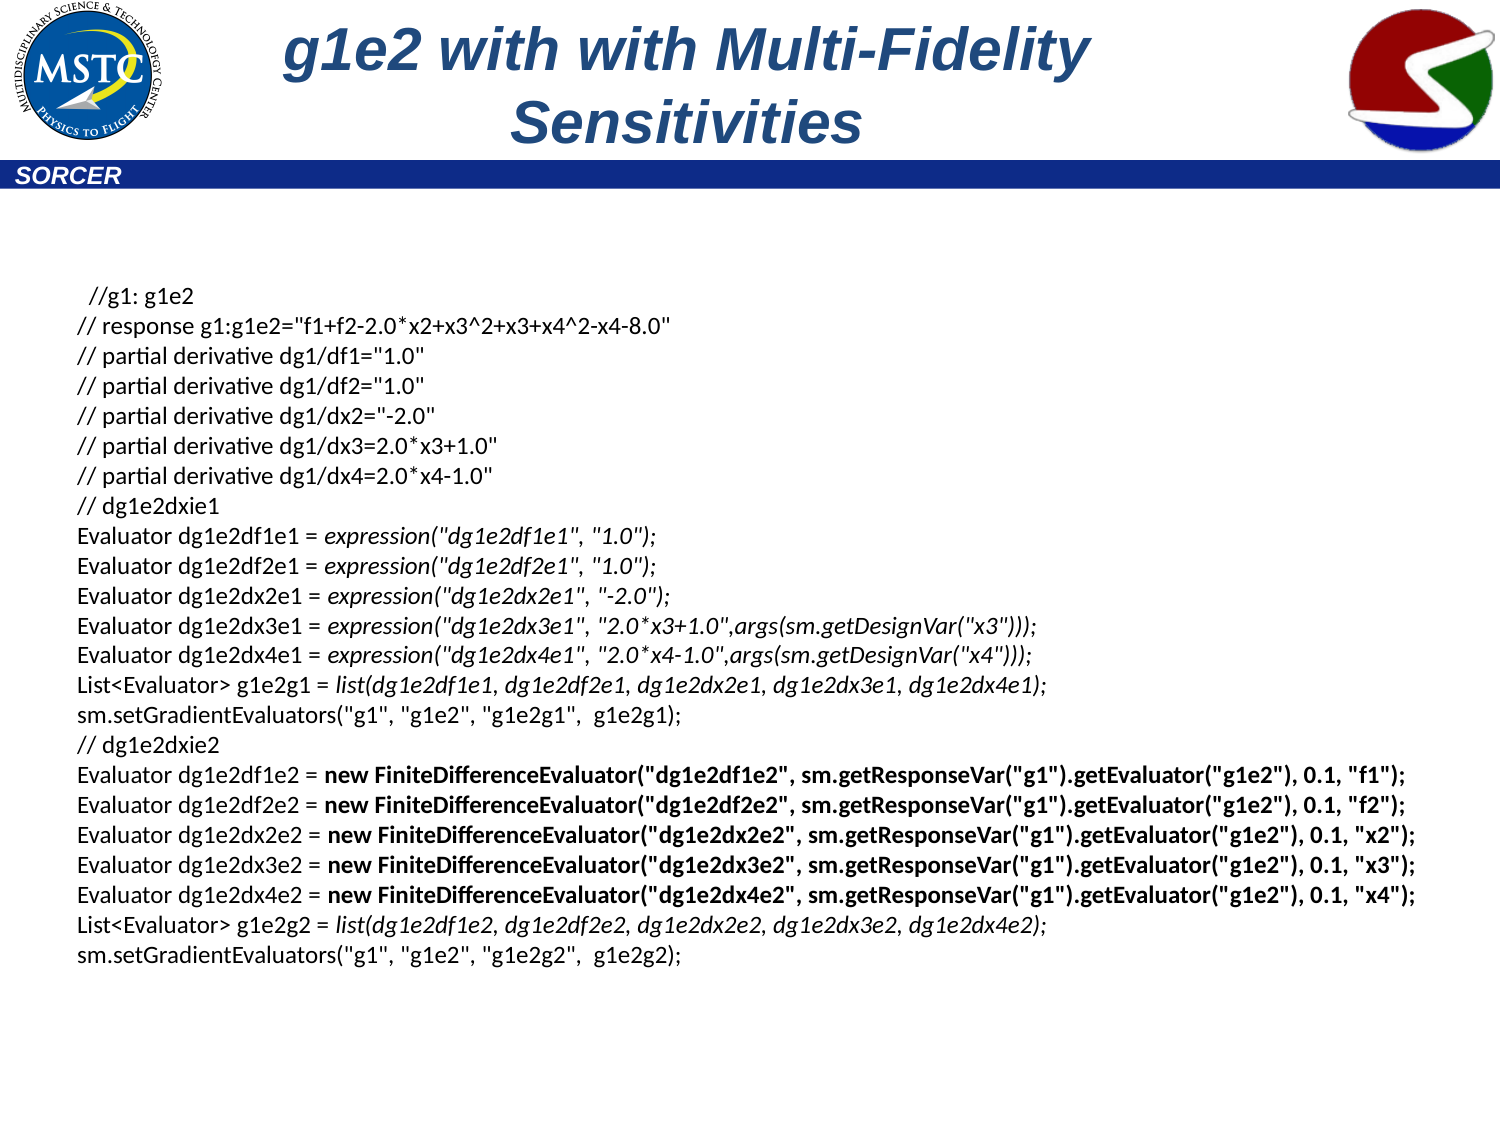

# g1e2 with with Multi-Fidelity Sensitivities

  //g1: g1e2
// response g1:g1e2="f1+f2-2.0*x2+x3^2+x3+x4^2-x4-8.0"
// partial derivative dg1/df1="1.0"
// partial derivative dg1/df2="1.0"
// partial derivative dg1/dx2="-2.0"
// partial derivative dg1/dx3=2.0*x3+1.0"
// partial derivative dg1/dx4=2.0*x4-1.0"
// dg1e2dxie1
Evaluator dg1e2df1e1 = expression("dg1e2df1e1", "1.0");
Evaluator dg1e2df2e1 = expression("dg1e2df2e1", "1.0");
Evaluator dg1e2dx2e1 = expression("dg1e2dx2e1", "-2.0");
Evaluator dg1e2dx3e1 = expression("dg1e2dx3e1", "2.0*x3+1.0",args(sm.getDesignVar("x3")));
Evaluator dg1e2dx4e1 = expression("dg1e2dx4e1", "2.0*x4-1.0",args(sm.getDesignVar("x4")));
List<Evaluator> g1e2g1 = list(dg1e2df1e1, dg1e2df2e1, dg1e2dx2e1, dg1e2dx3e1, dg1e2dx4e1);
sm.setGradientEvaluators("g1", "g1e2", "g1e2g1",  g1e2g1);
// dg1e2dxie2
Evaluator dg1e2df1e2 = new FiniteDifferenceEvaluator("dg1e2df1e2", sm.getResponseVar("g1").getEvaluator("g1e2"), 0.1, "f1");
Evaluator dg1e2df2e2 = new FiniteDifferenceEvaluator("dg1e2df2e2", sm.getResponseVar("g1").getEvaluator("g1e2"), 0.1, "f2");
Evaluator dg1e2dx2e2 = new FiniteDifferenceEvaluator("dg1e2dx2e2", sm.getResponseVar("g1").getEvaluator("g1e2"), 0.1, "x2");
Evaluator dg1e2dx3e2 = new FiniteDifferenceEvaluator("dg1e2dx3e2", sm.getResponseVar("g1").getEvaluator("g1e2"), 0.1, "x3");
Evaluator dg1e2dx4e2 = new FiniteDifferenceEvaluator("dg1e2dx4e2", sm.getResponseVar("g1").getEvaluator("g1e2"), 0.1, "x4");
List<Evaluator> g1e2g2 = list(dg1e2df1e2, dg1e2df2e2, dg1e2dx2e2, dg1e2dx3e2, dg1e2dx4e2);
sm.setGradientEvaluators("g1", "g1e2", "g1e2g2",  g1e2g2);